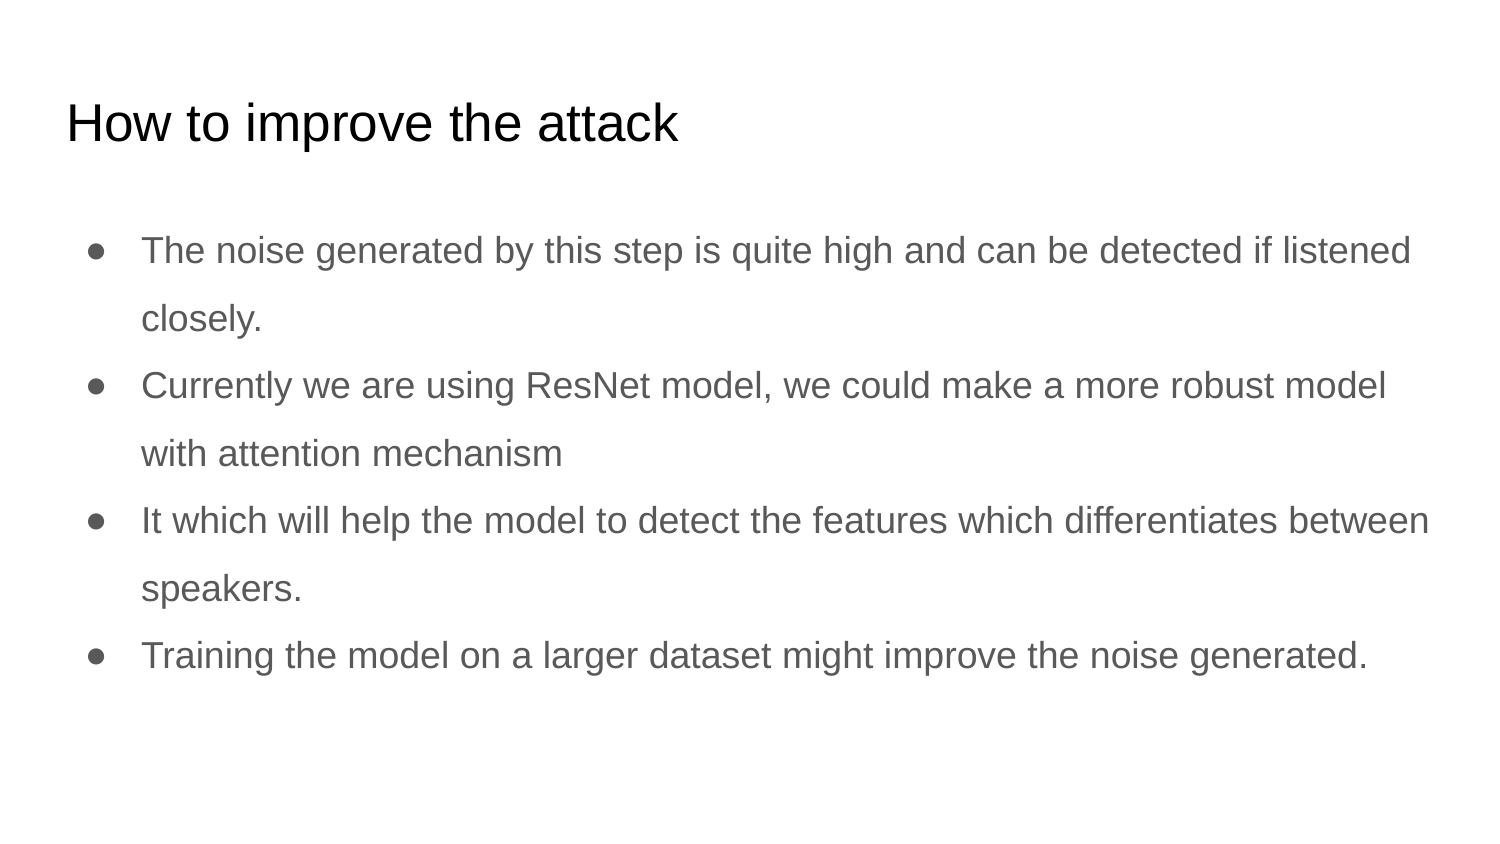

# How to improve the attack
The noise generated by this step is quite high and can be detected if listened closely.
Currently we are using ResNet model, we could make a more robust model with attention mechanism
It which will help the model to detect the features which differentiates between speakers.
Training the model on a larger dataset might improve the noise generated.